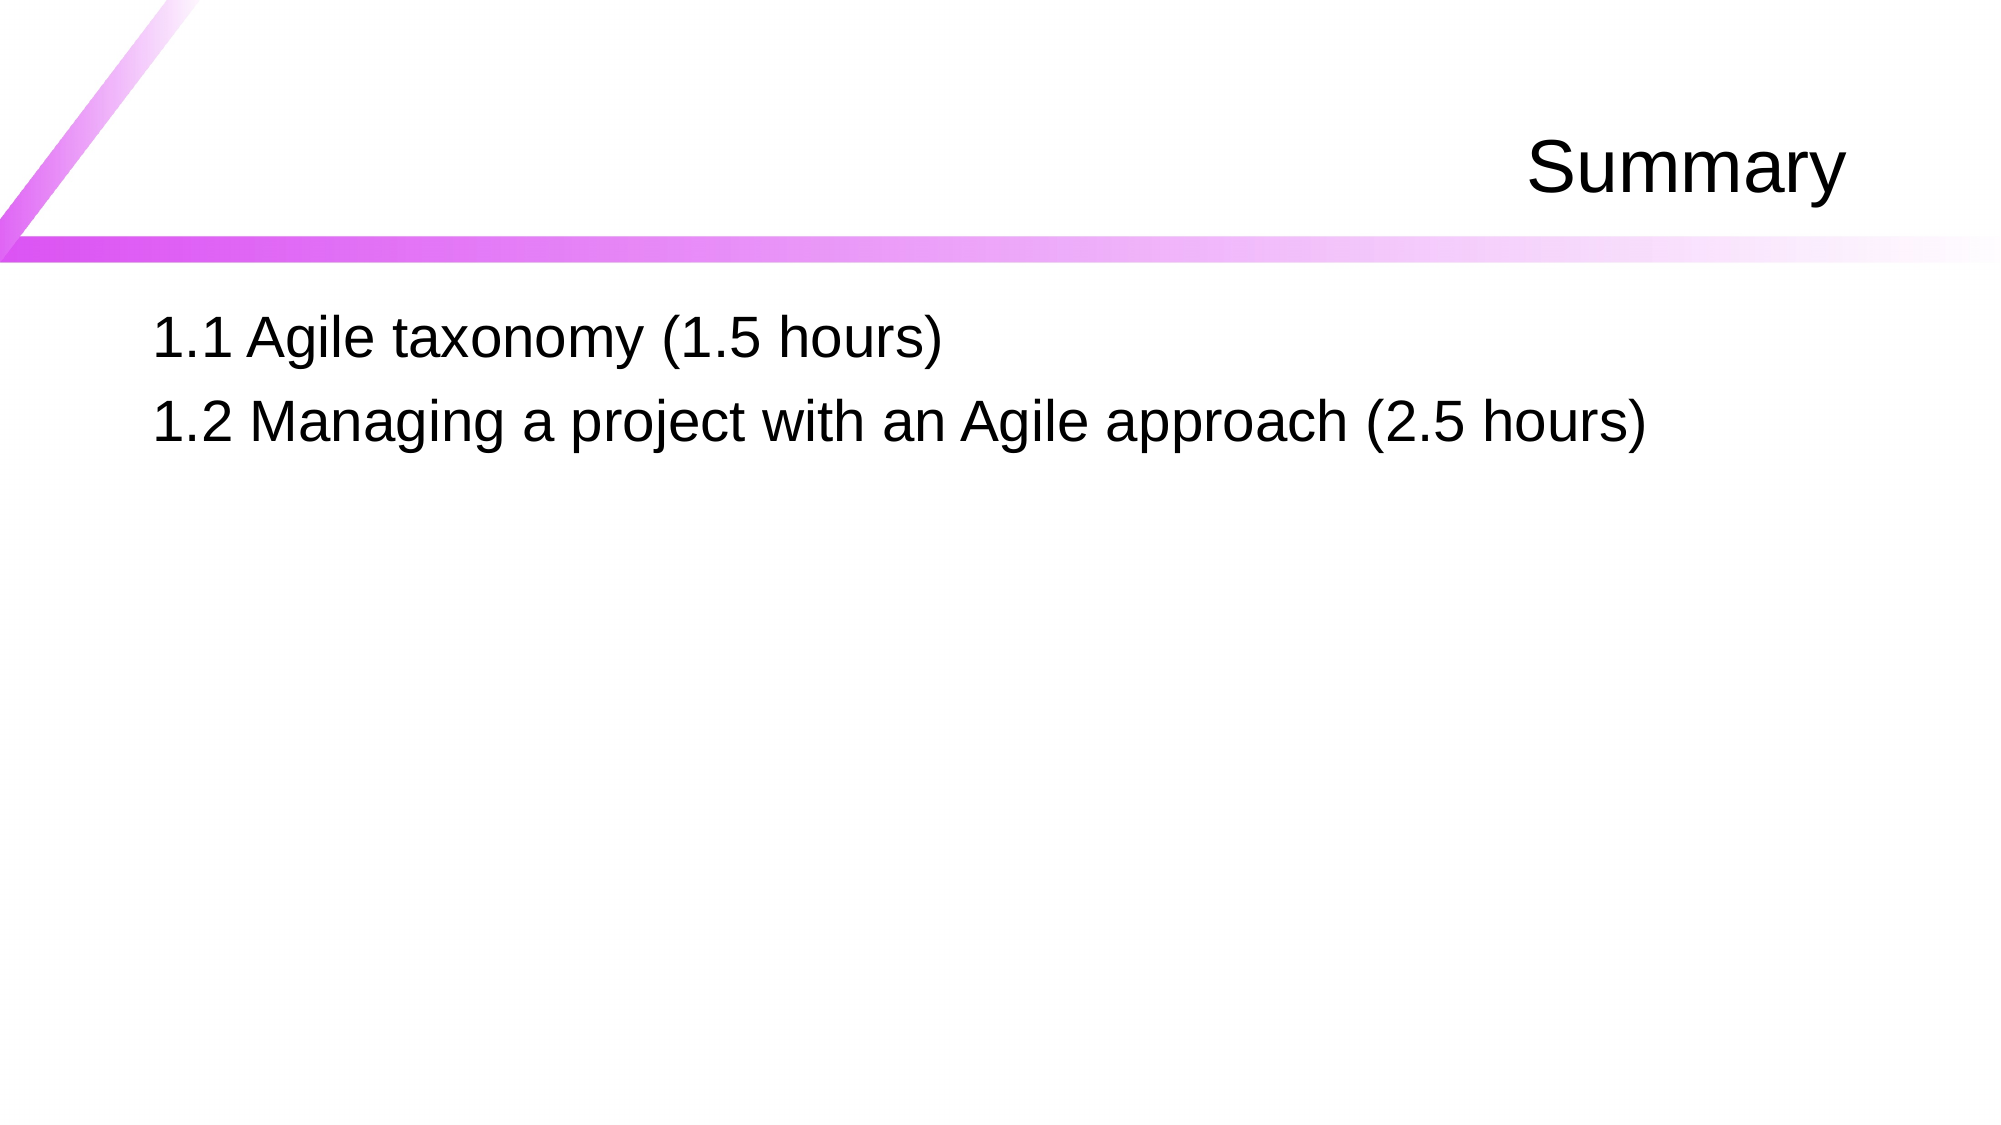

# Summary
1.1 Agile taxonomy (1.5 hours)
1.2 Managing a project with an Agile approach (2.5 hours)